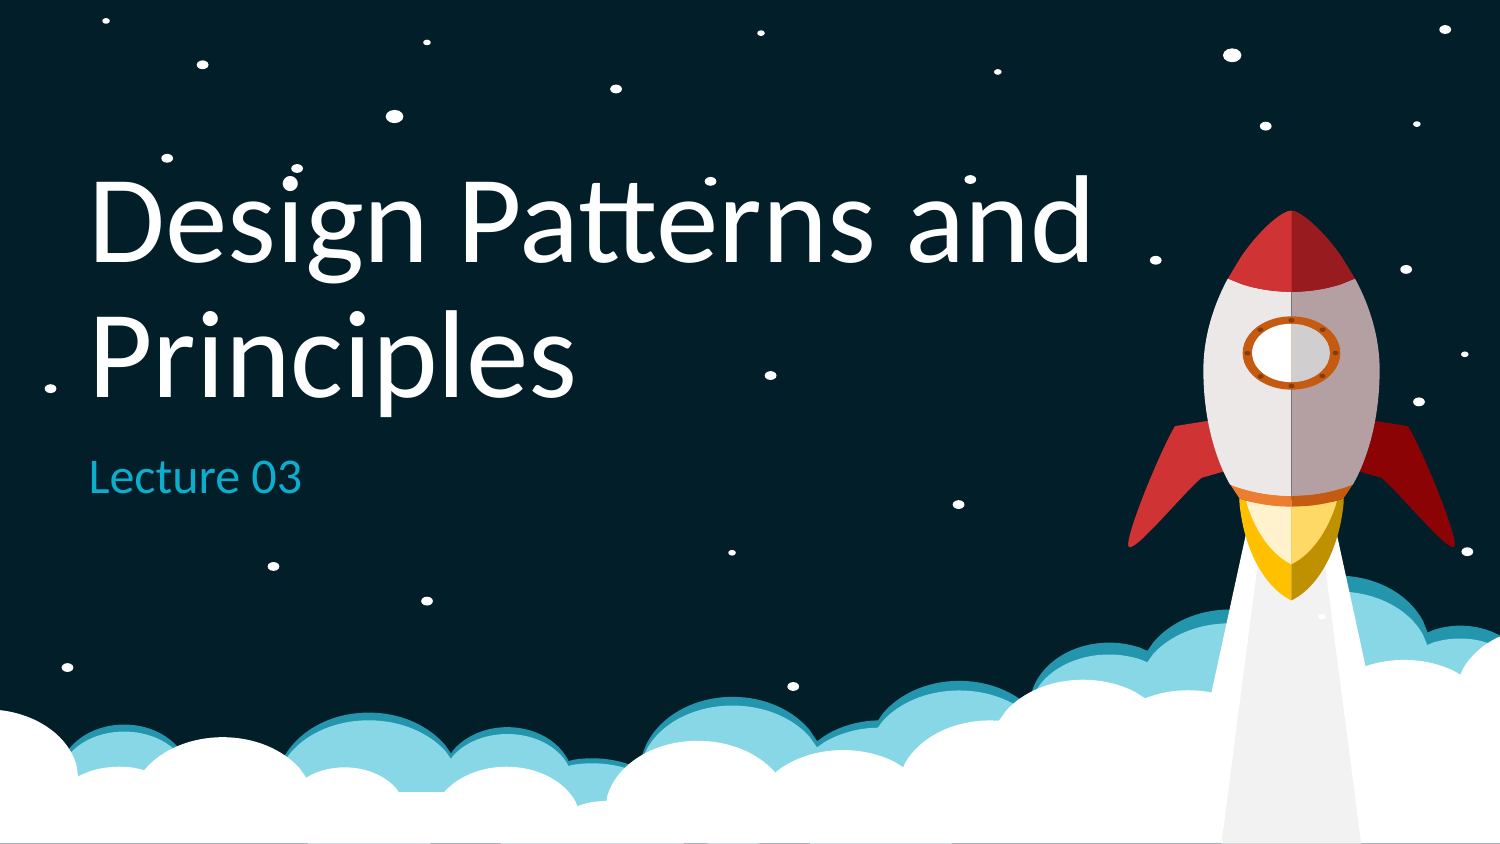

# Design Patterns and Principles
Lecture 03